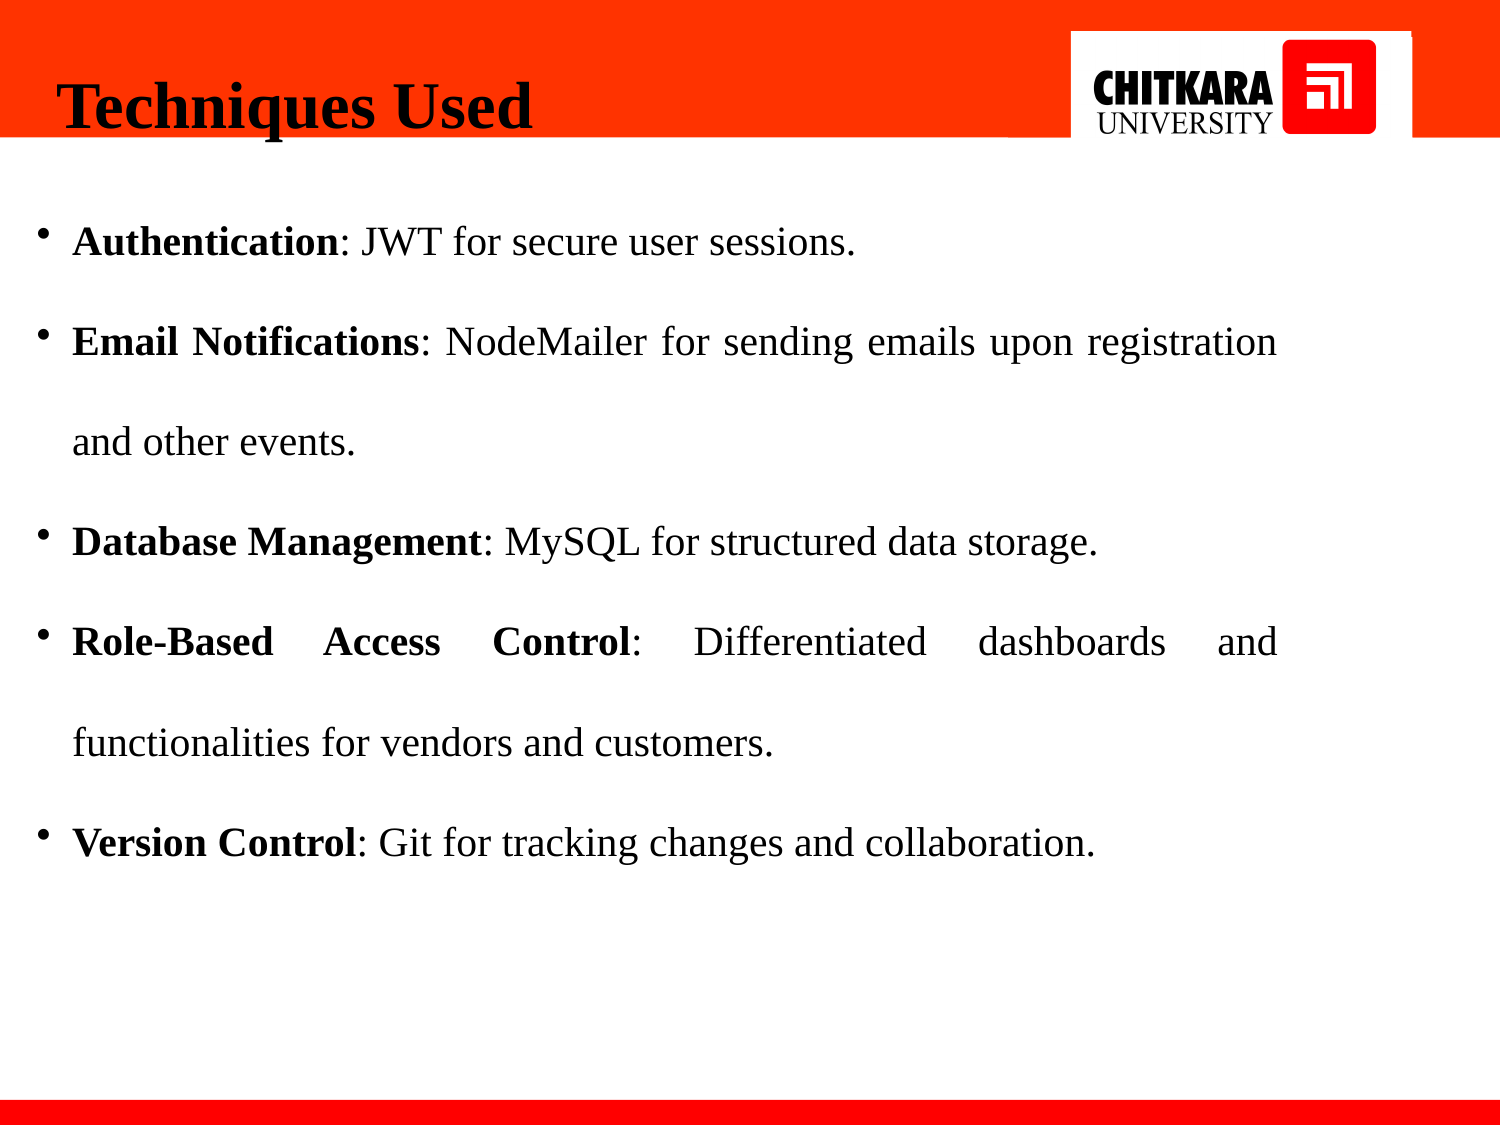

Techniques Used
Authentication: JWT for secure user sessions.
Email Notifications: NodeMailer for sending emails upon registration and other events.
Database Management: MySQL for structured data storage.
Role-Based Access Control: Differentiated dashboards and functionalities for vendors and customers.
Version Control: Git for tracking changes and collaboration.